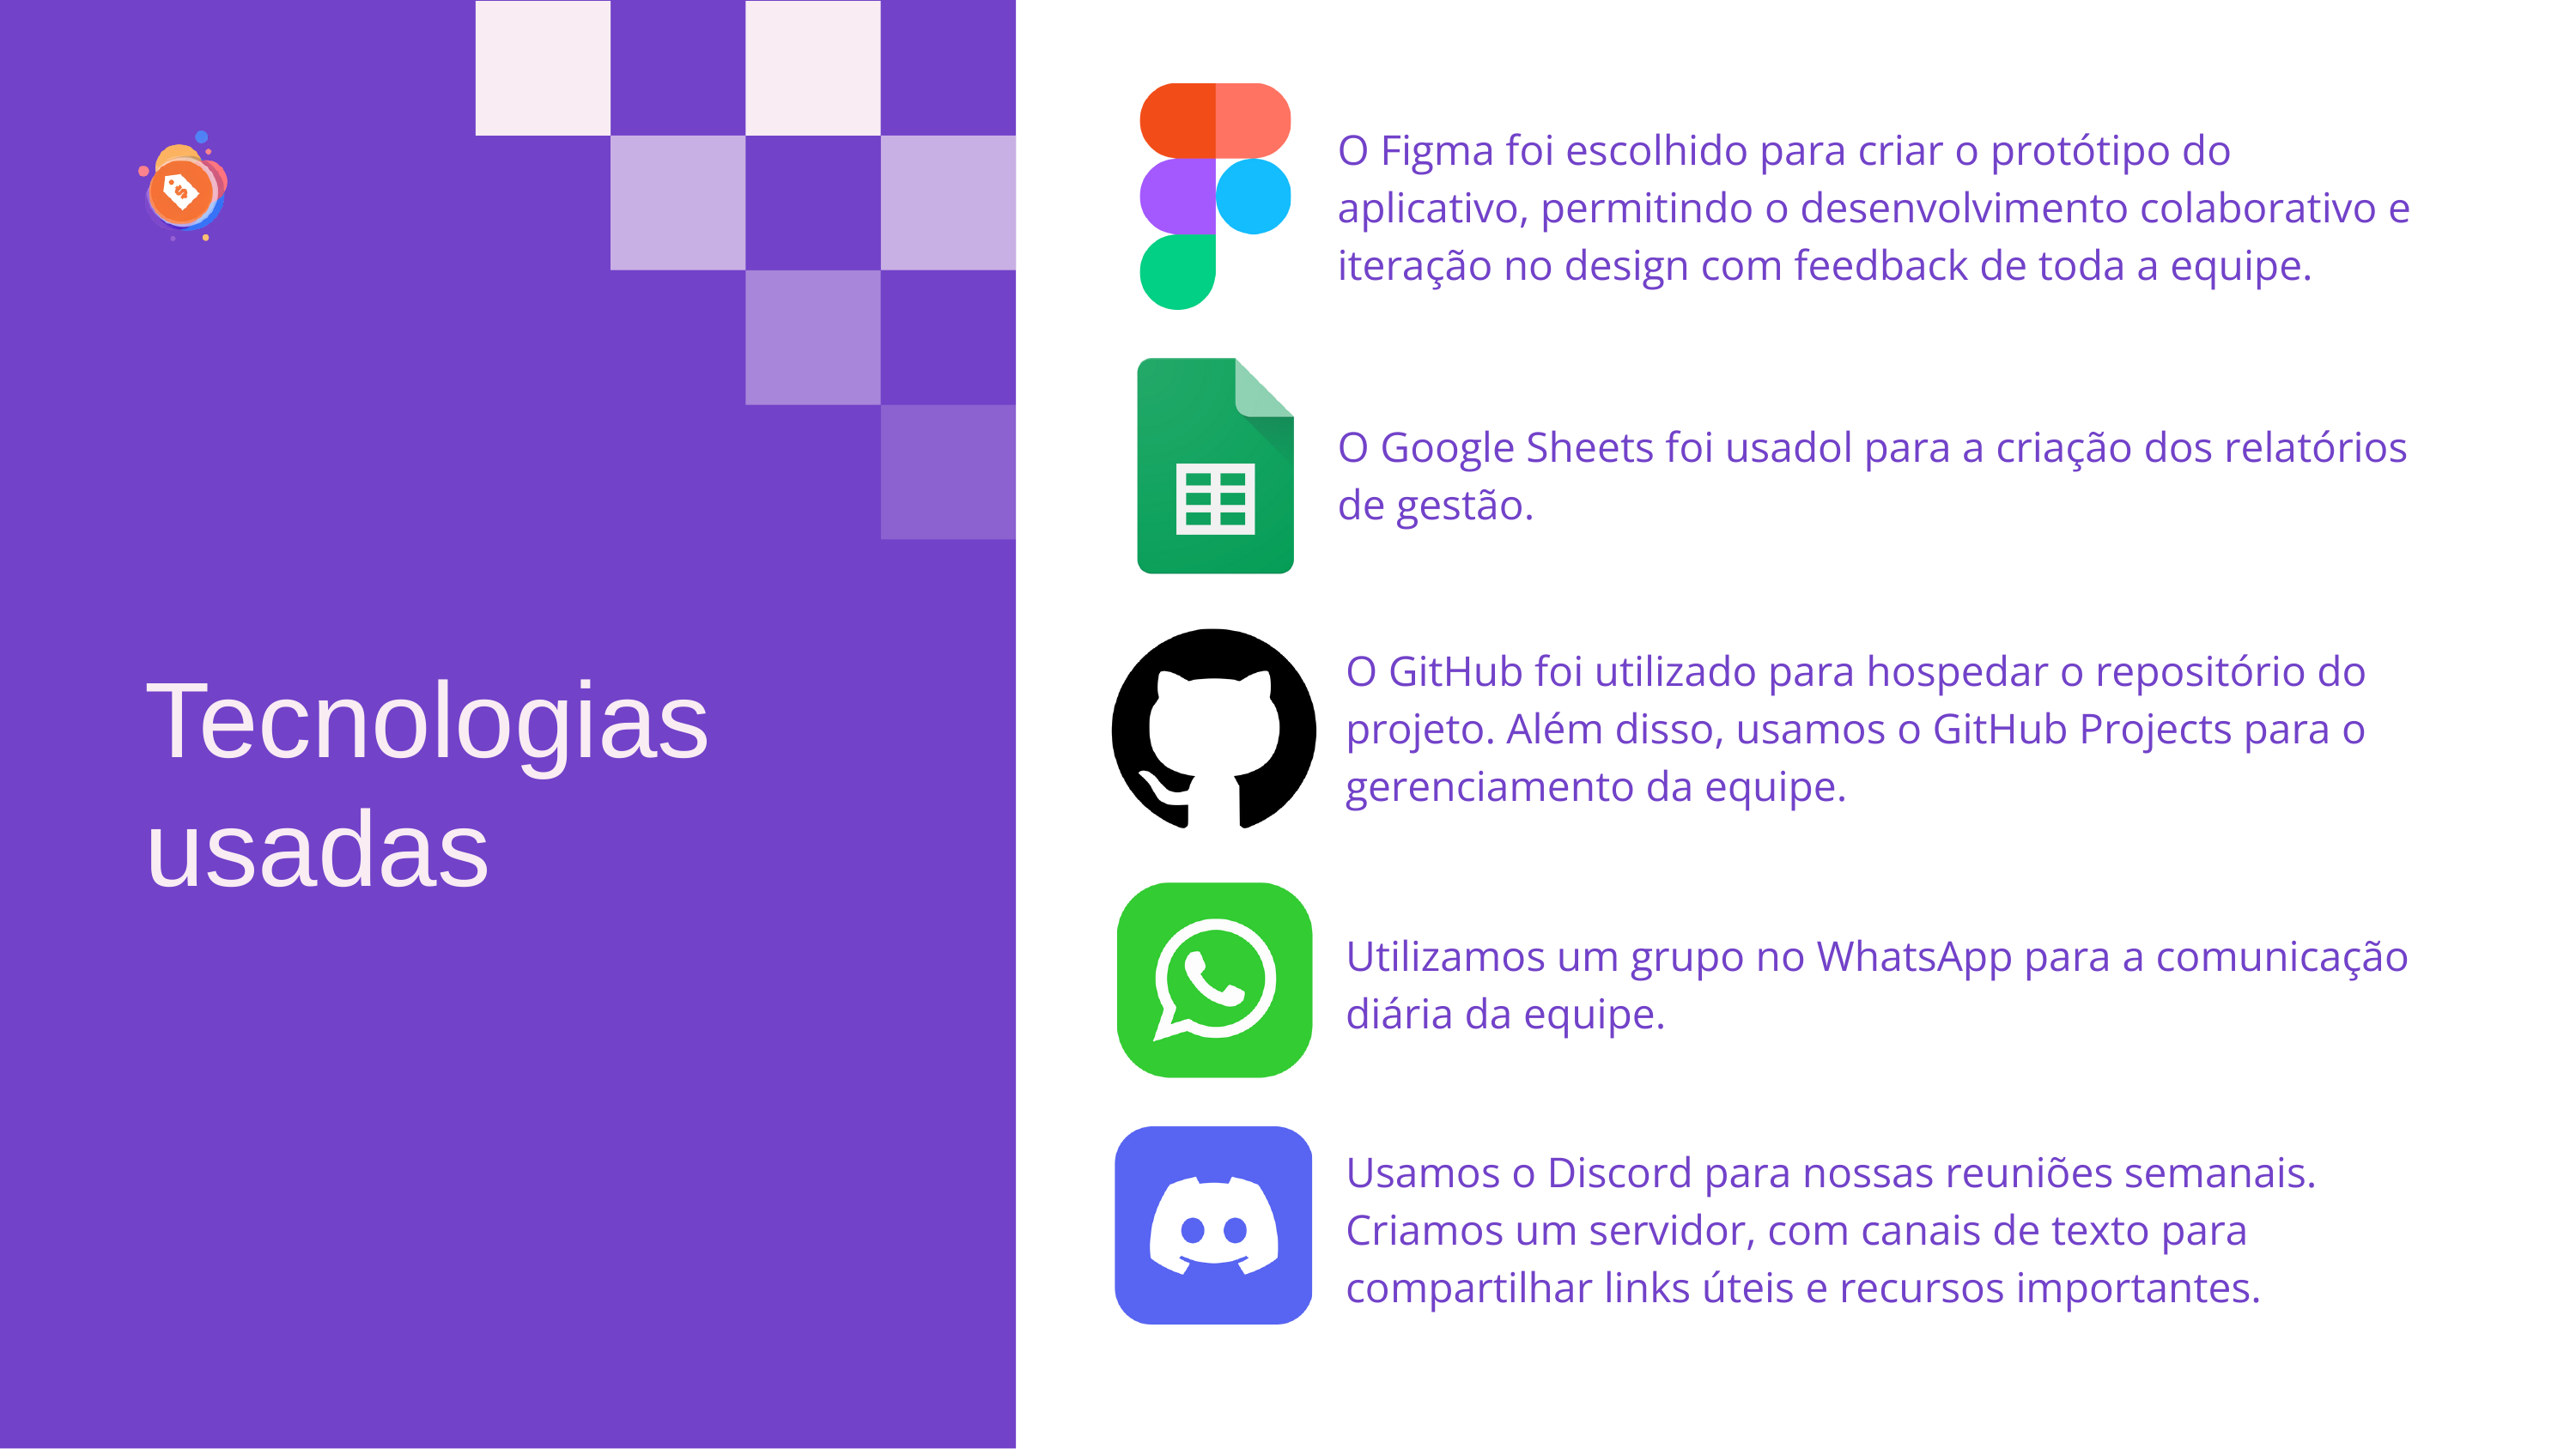

O Figma foi escolhido para criar o protótipo do aplicativo, permitindo o desenvolvimento colaborativo e iteração no design com feedback de toda a equipe.

O Google Sheets foi usadol para a criação dos relatórios de gestão.

O GitHub foi utilizado para hospedar o repositório do projeto. Além disso, usamos o GitHub Projects para o gerenciamento da equipe.
Tecnologias usadas

Utilizamos um grupo no WhatsApp para a comunicação diária da equipe.

Usamos o Discord para nossas reuniões semanais. Criamos um servidor, com canais de texto para compartilhar links úteis e recursos importantes.